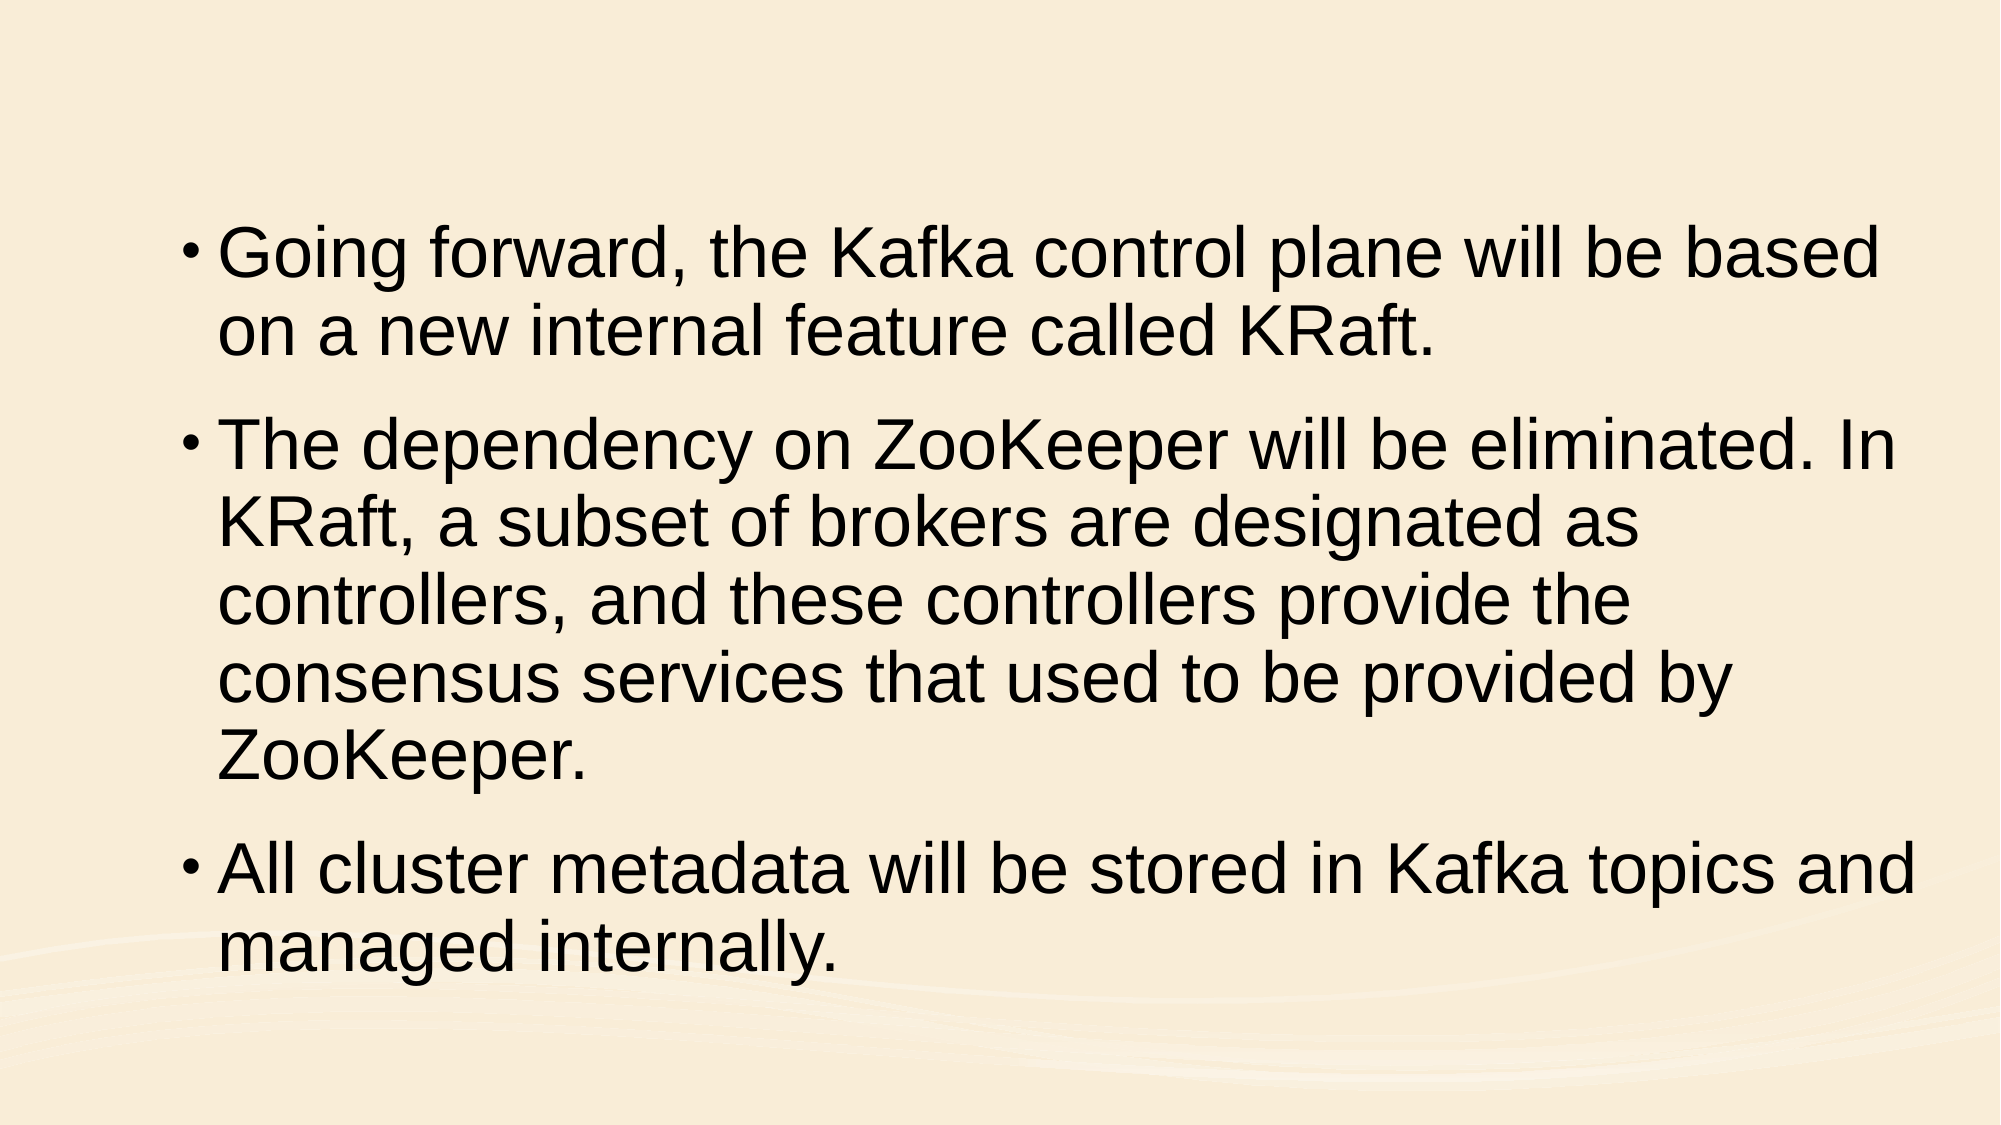

Going forward, the Kafka control plane will be based on a new internal feature called KRaft.
The dependency on ZooKeeper will be eliminated. In KRaft, a subset of brokers are designated as controllers, and these controllers provide the consensus services that used to be provided by ZooKeeper.
All cluster metadata will be stored in Kafka topics and managed internally.